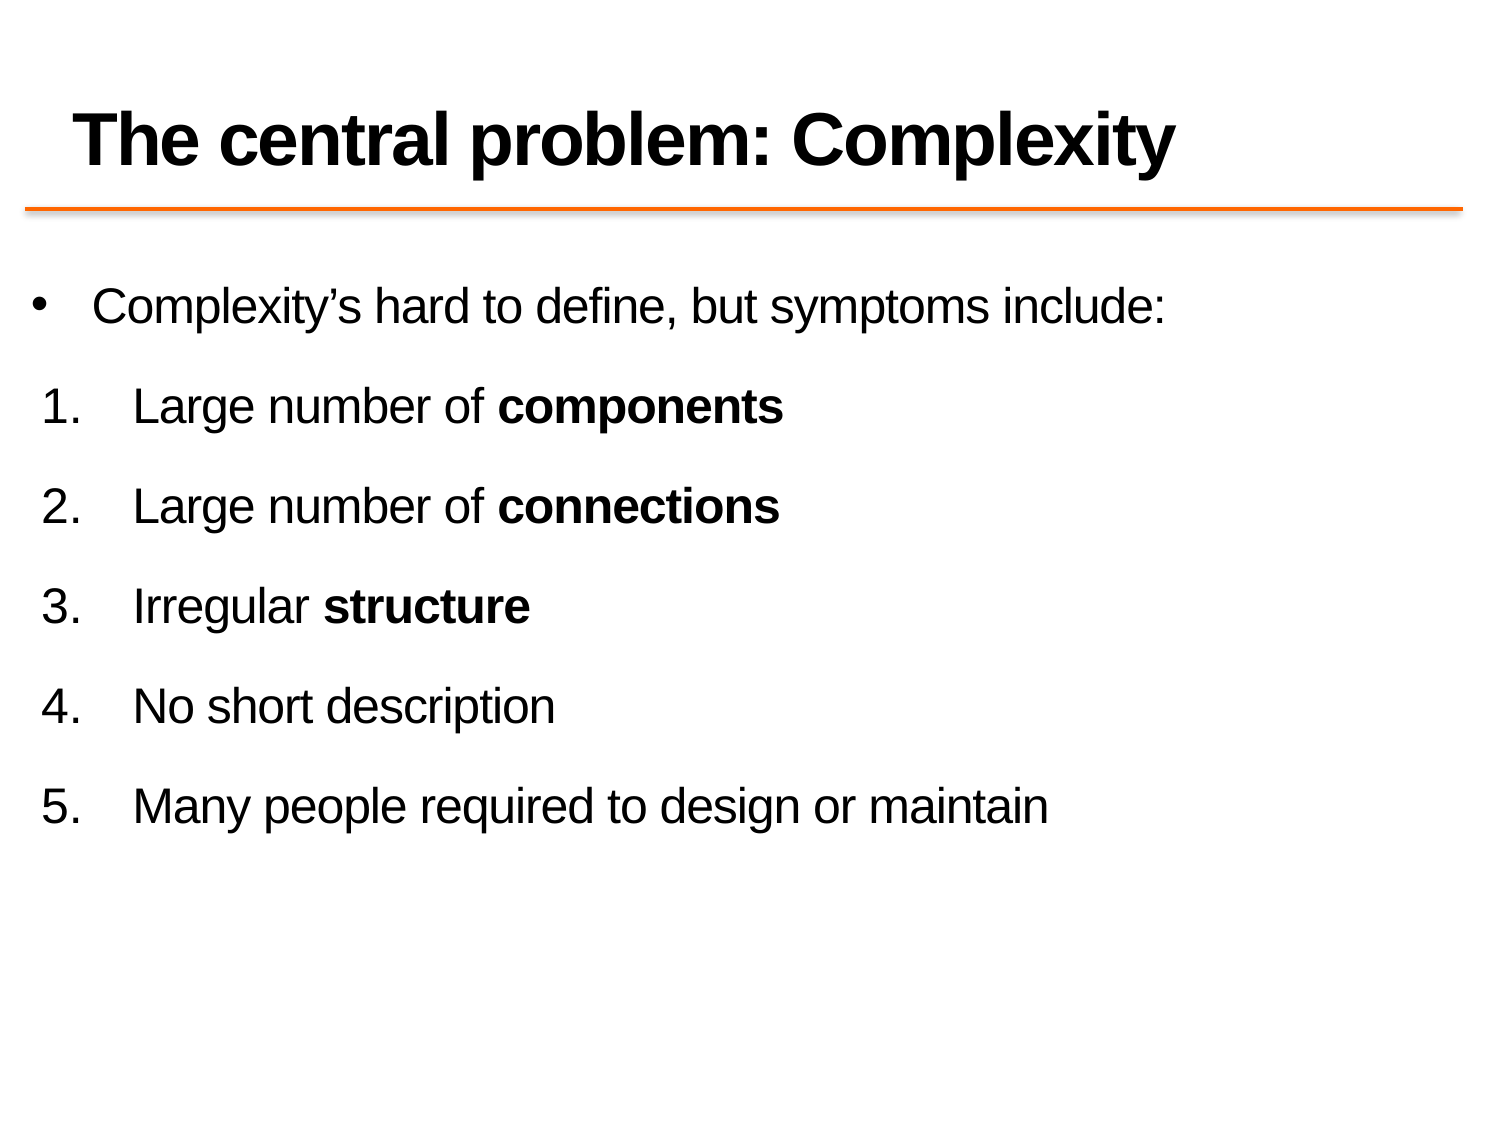

# The central problem: Complexity
Complexity’s hard to define, but symptoms include:
Large number of components
Large number of connections
Irregular structure
No short description
Many people required to design or maintain